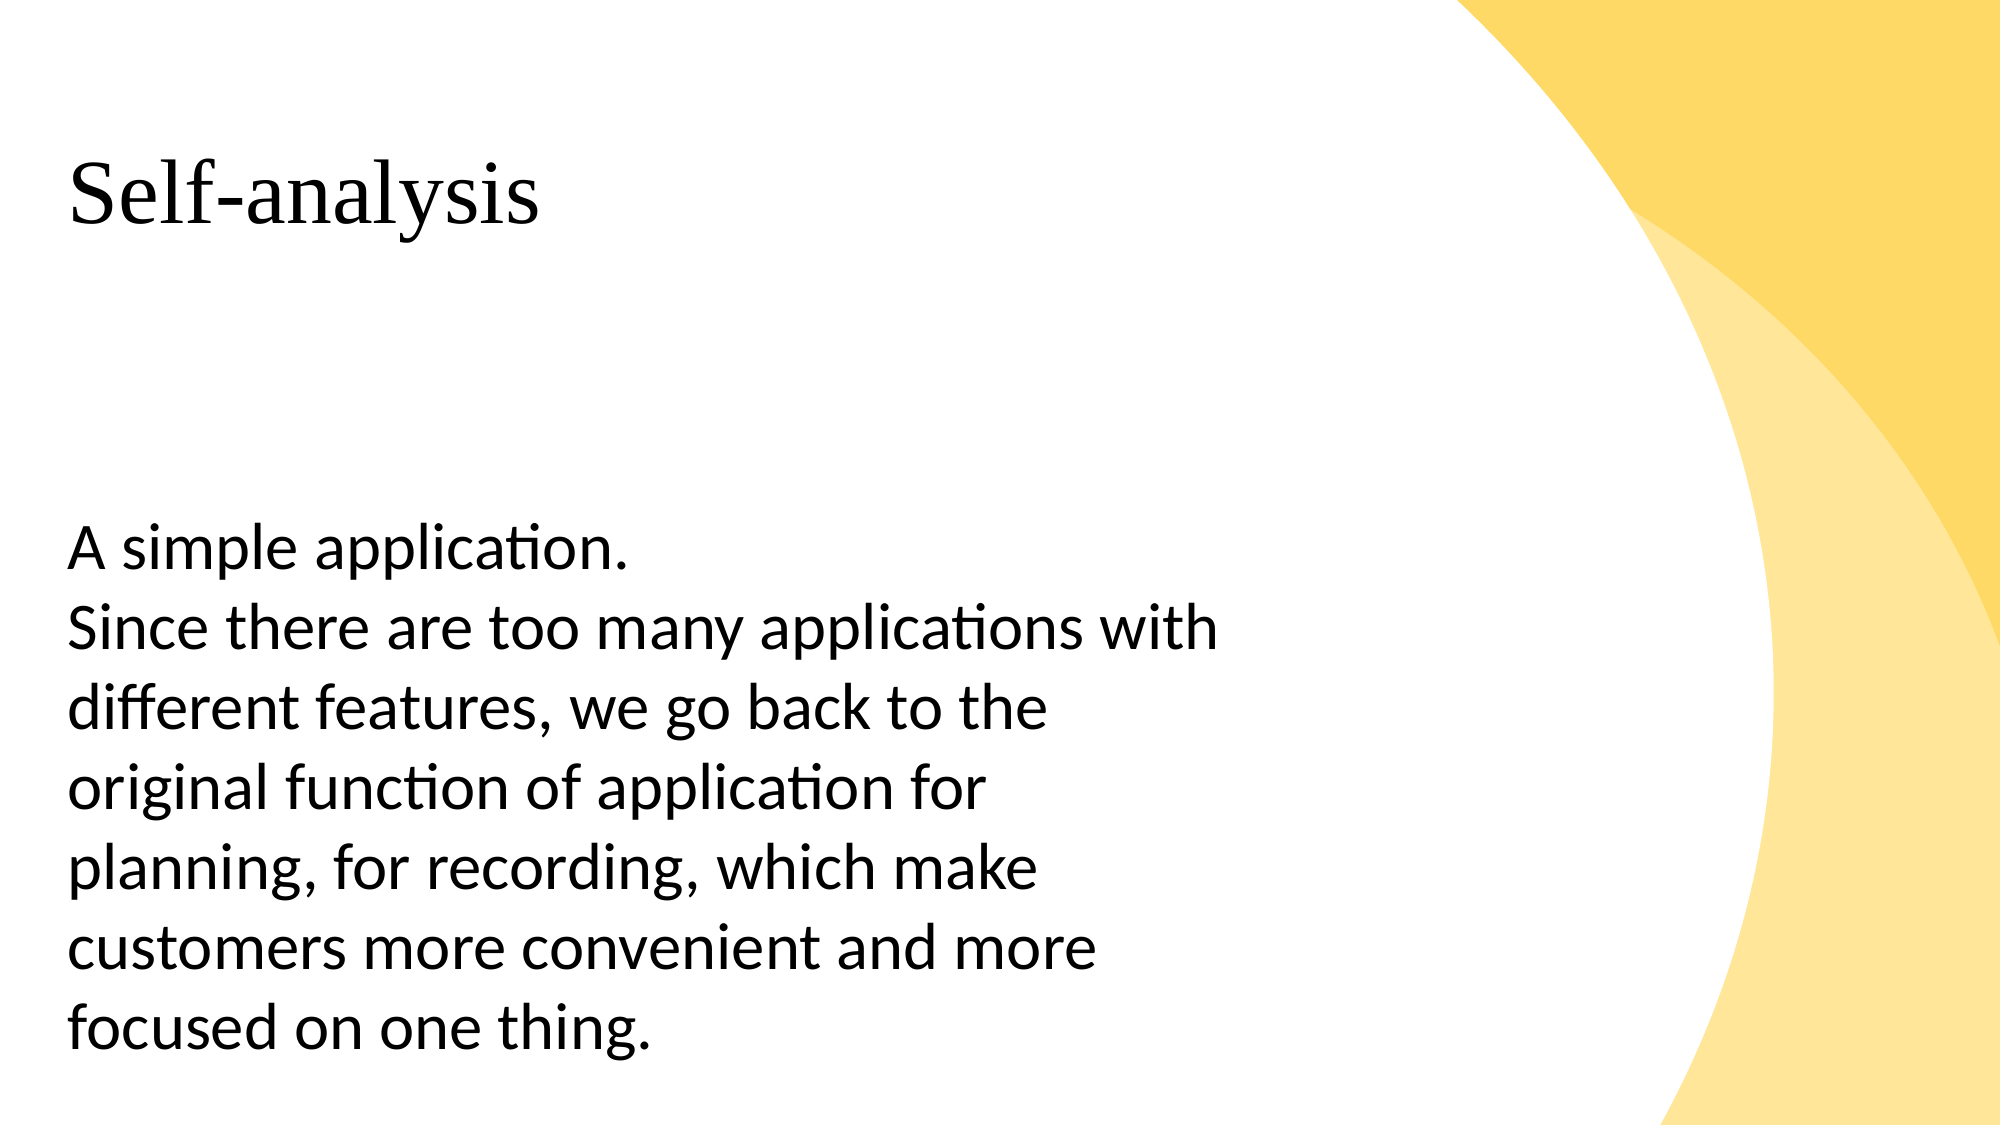

Self-analysis
A simple application.
Since there are too many applications with different features, we go back to the original function of application for planning, for recording, which make customers more convenient and more focused on one thing.